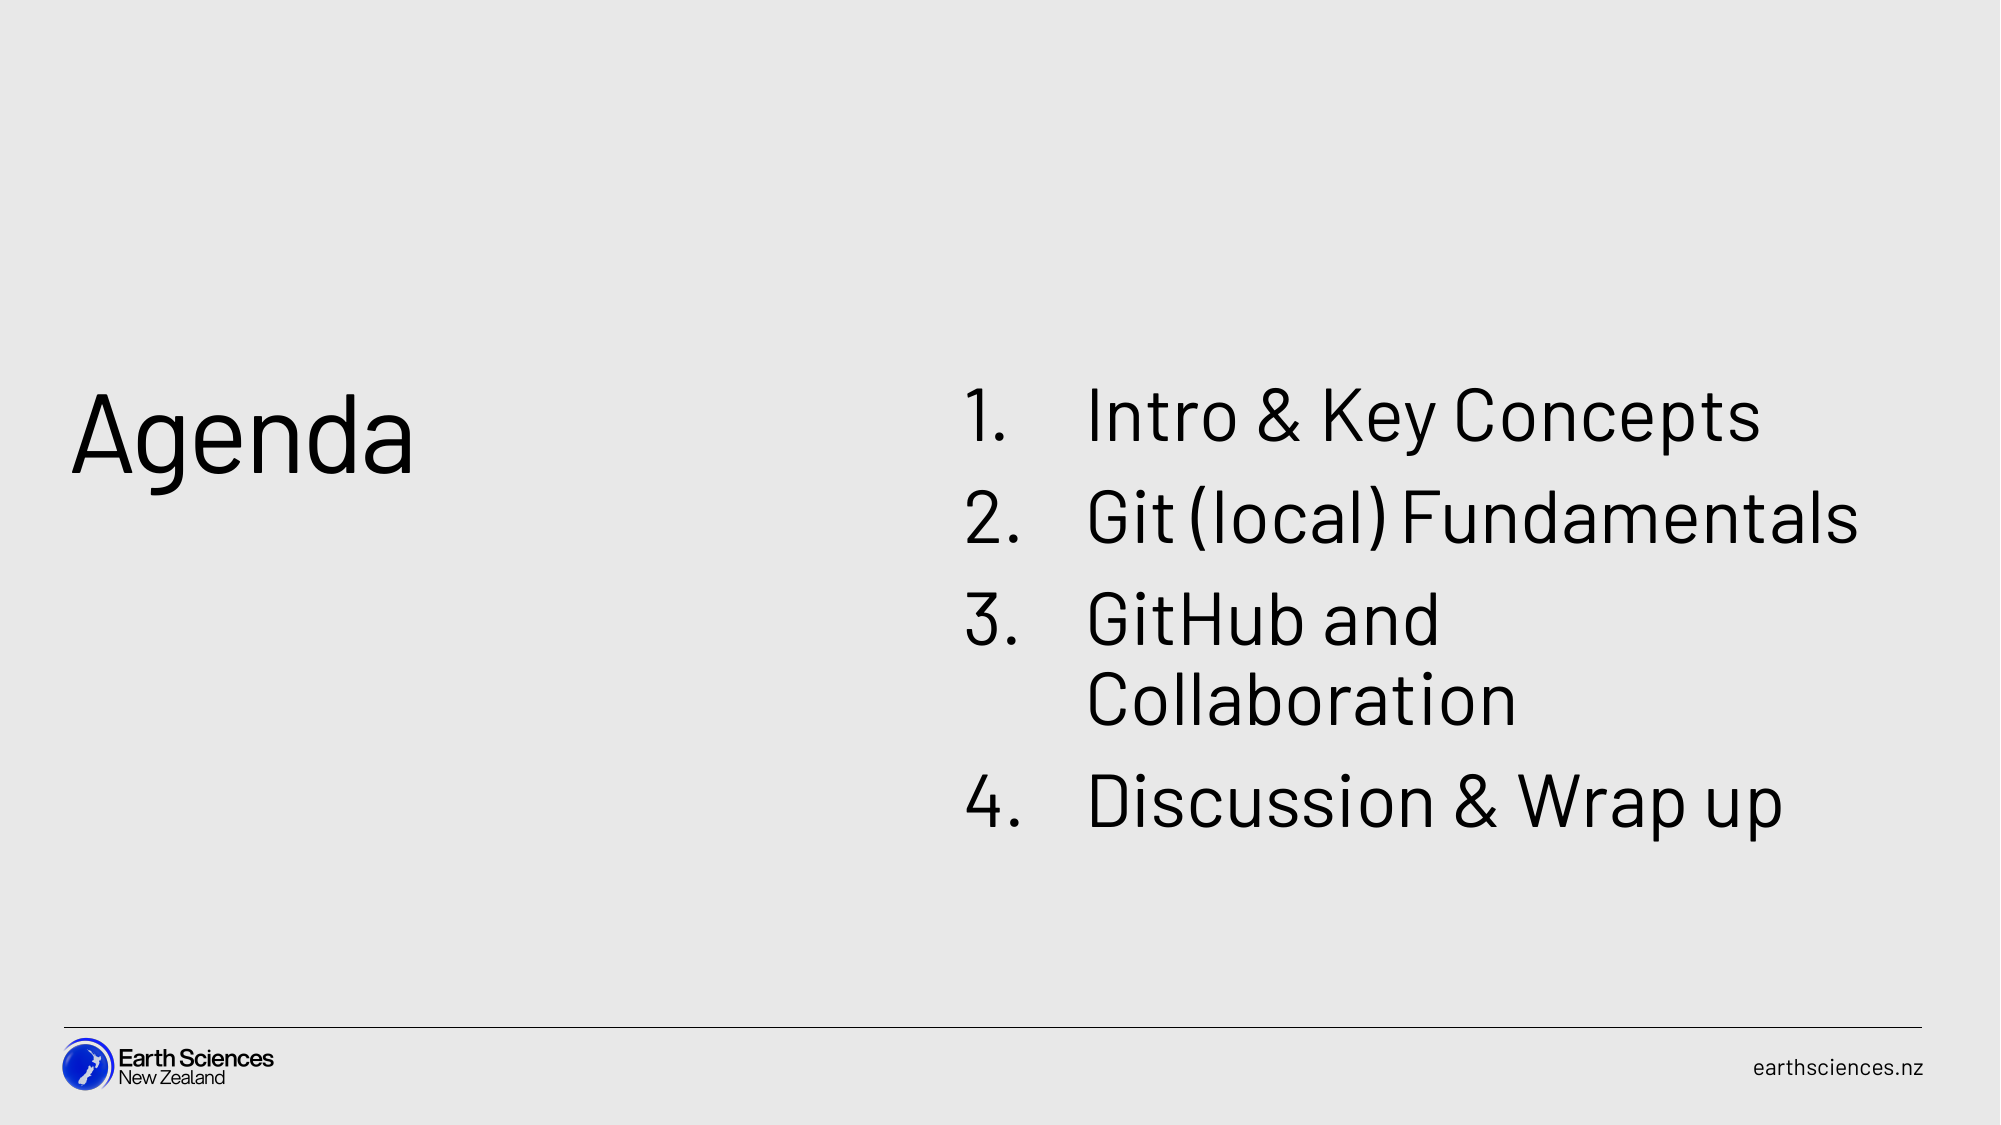

Intro & Key Concepts
Git (local) Fundamentals
GitHub and Collaboration
Discussion & Wrap up
Agenda